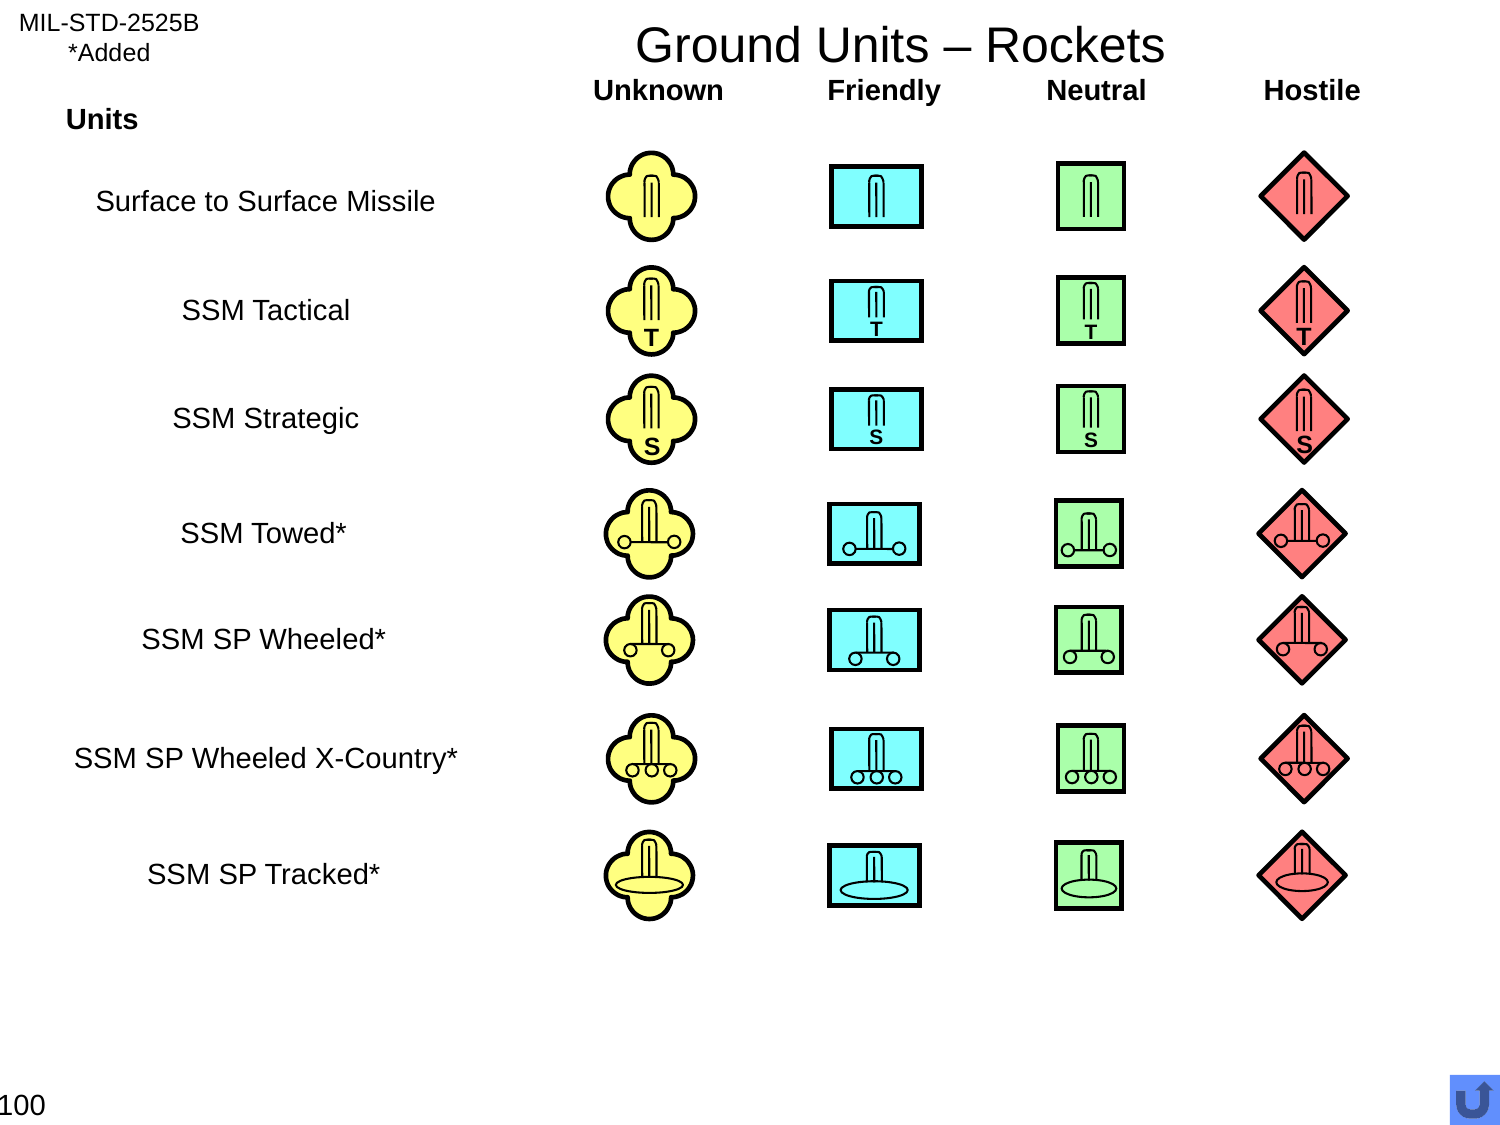

MIL-STD-2525B
*Added
# Ground Units – Rockets
Unknown
Friendly
Neutral
Hostile
Units

Surface to Surface Missile

T

T

T

T
SSM Tactical

S

S

S

S
SSM Strategic

SSM Towed*

SSM SP Wheeled*

SSM SP Wheeled X-Country*

SSM SP Tracked*

100